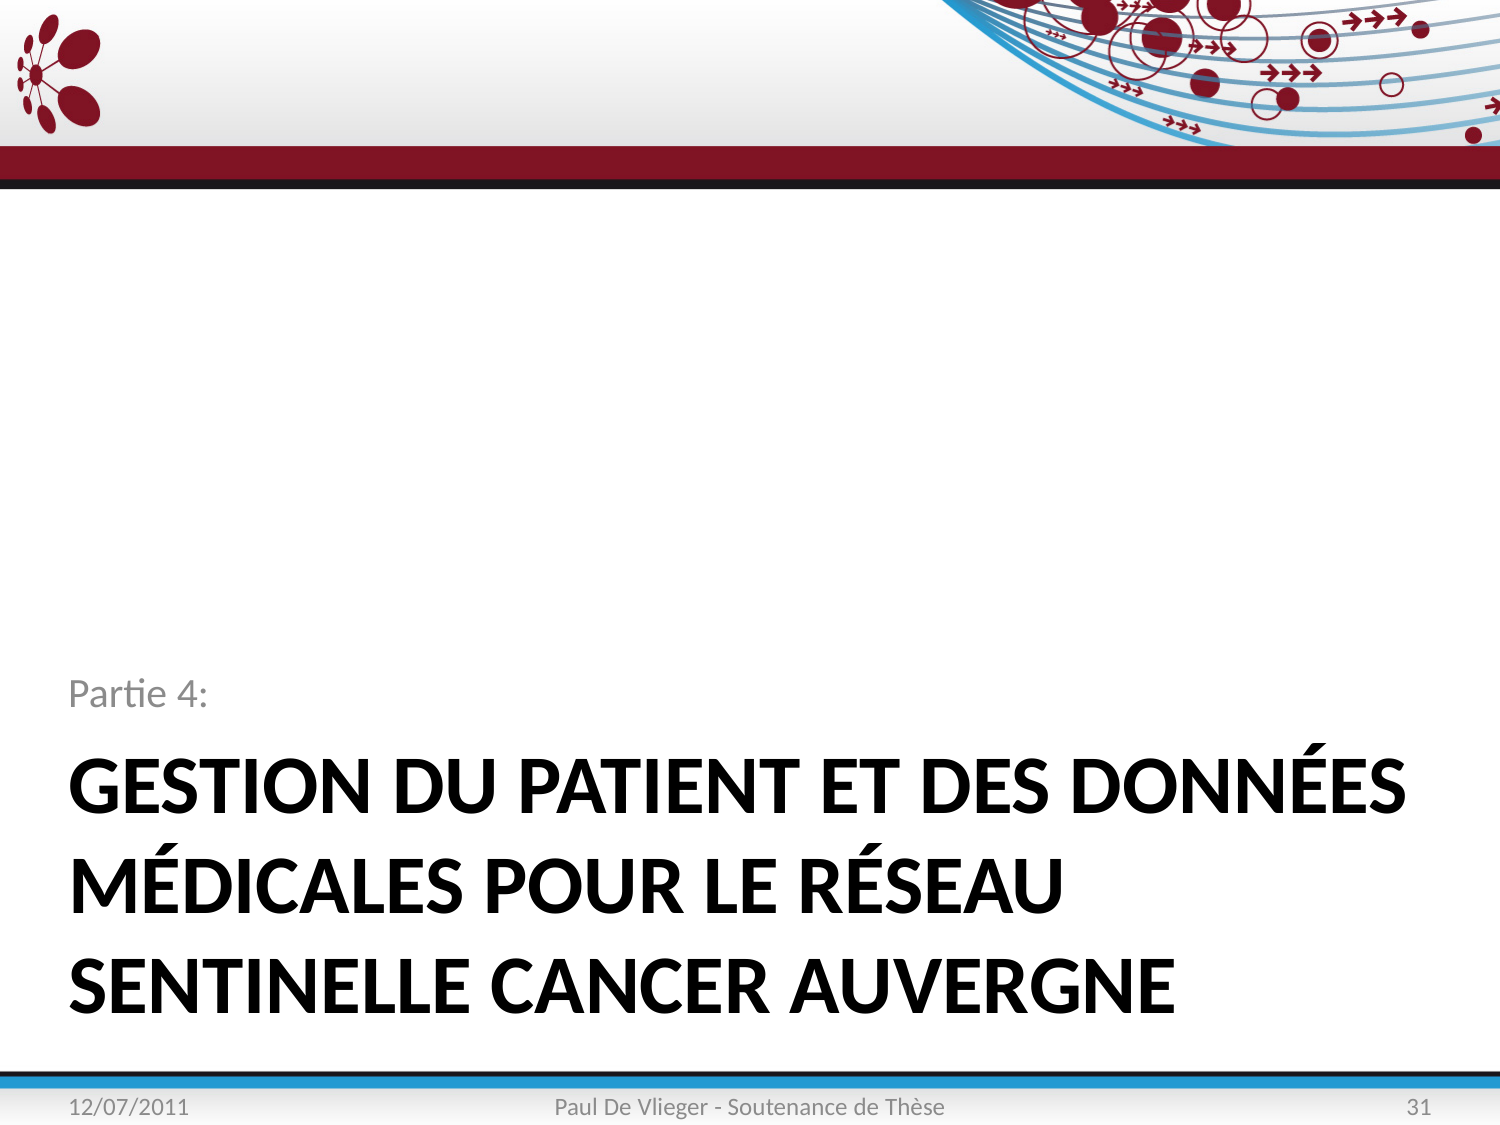

Partie 4:
# Gestion du patient et des données médicales pour le Réseau Sentinelle Cancer Auvergne
12/07/2011
Paul De Vlieger - Soutenance de Thèse
31